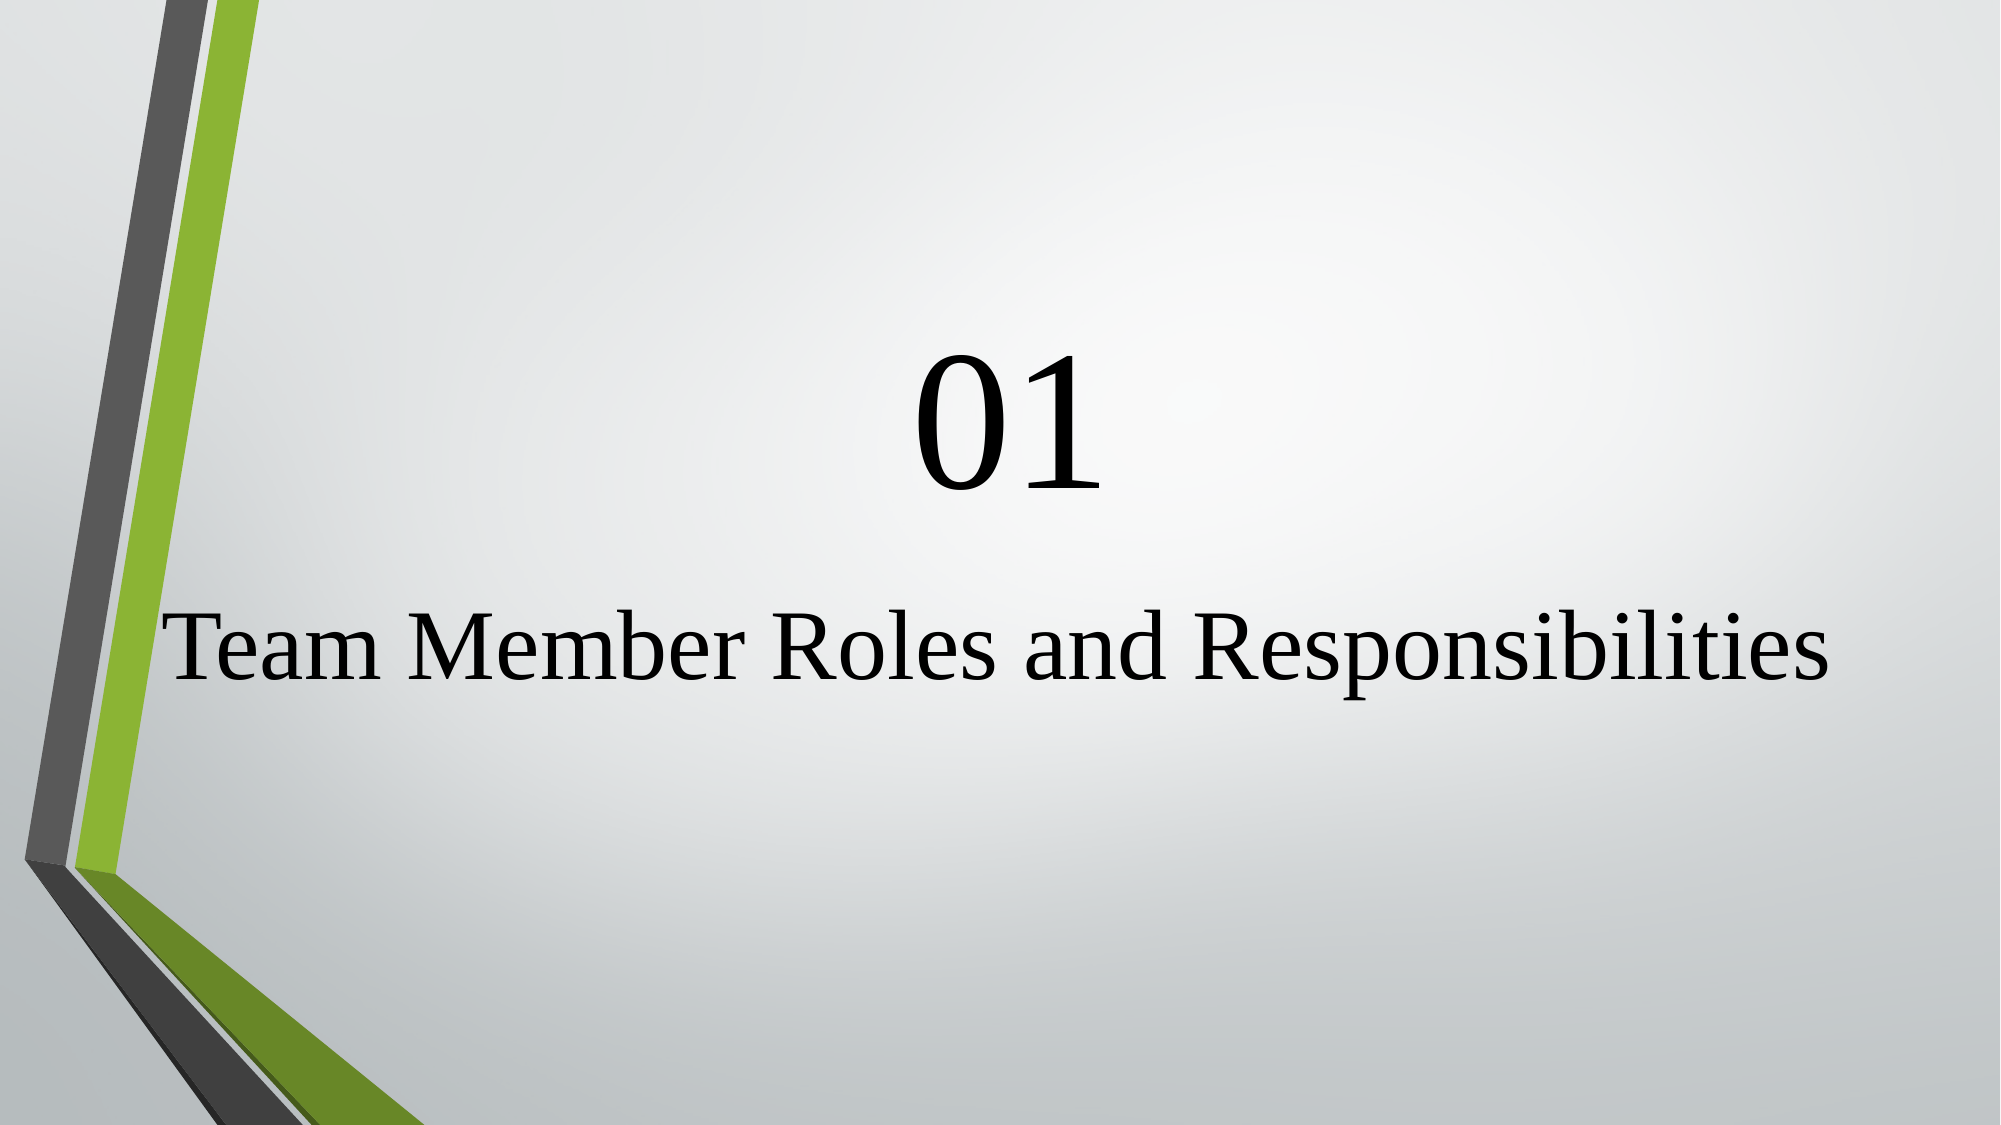

# 01
Team Member Roles and Responsibilities